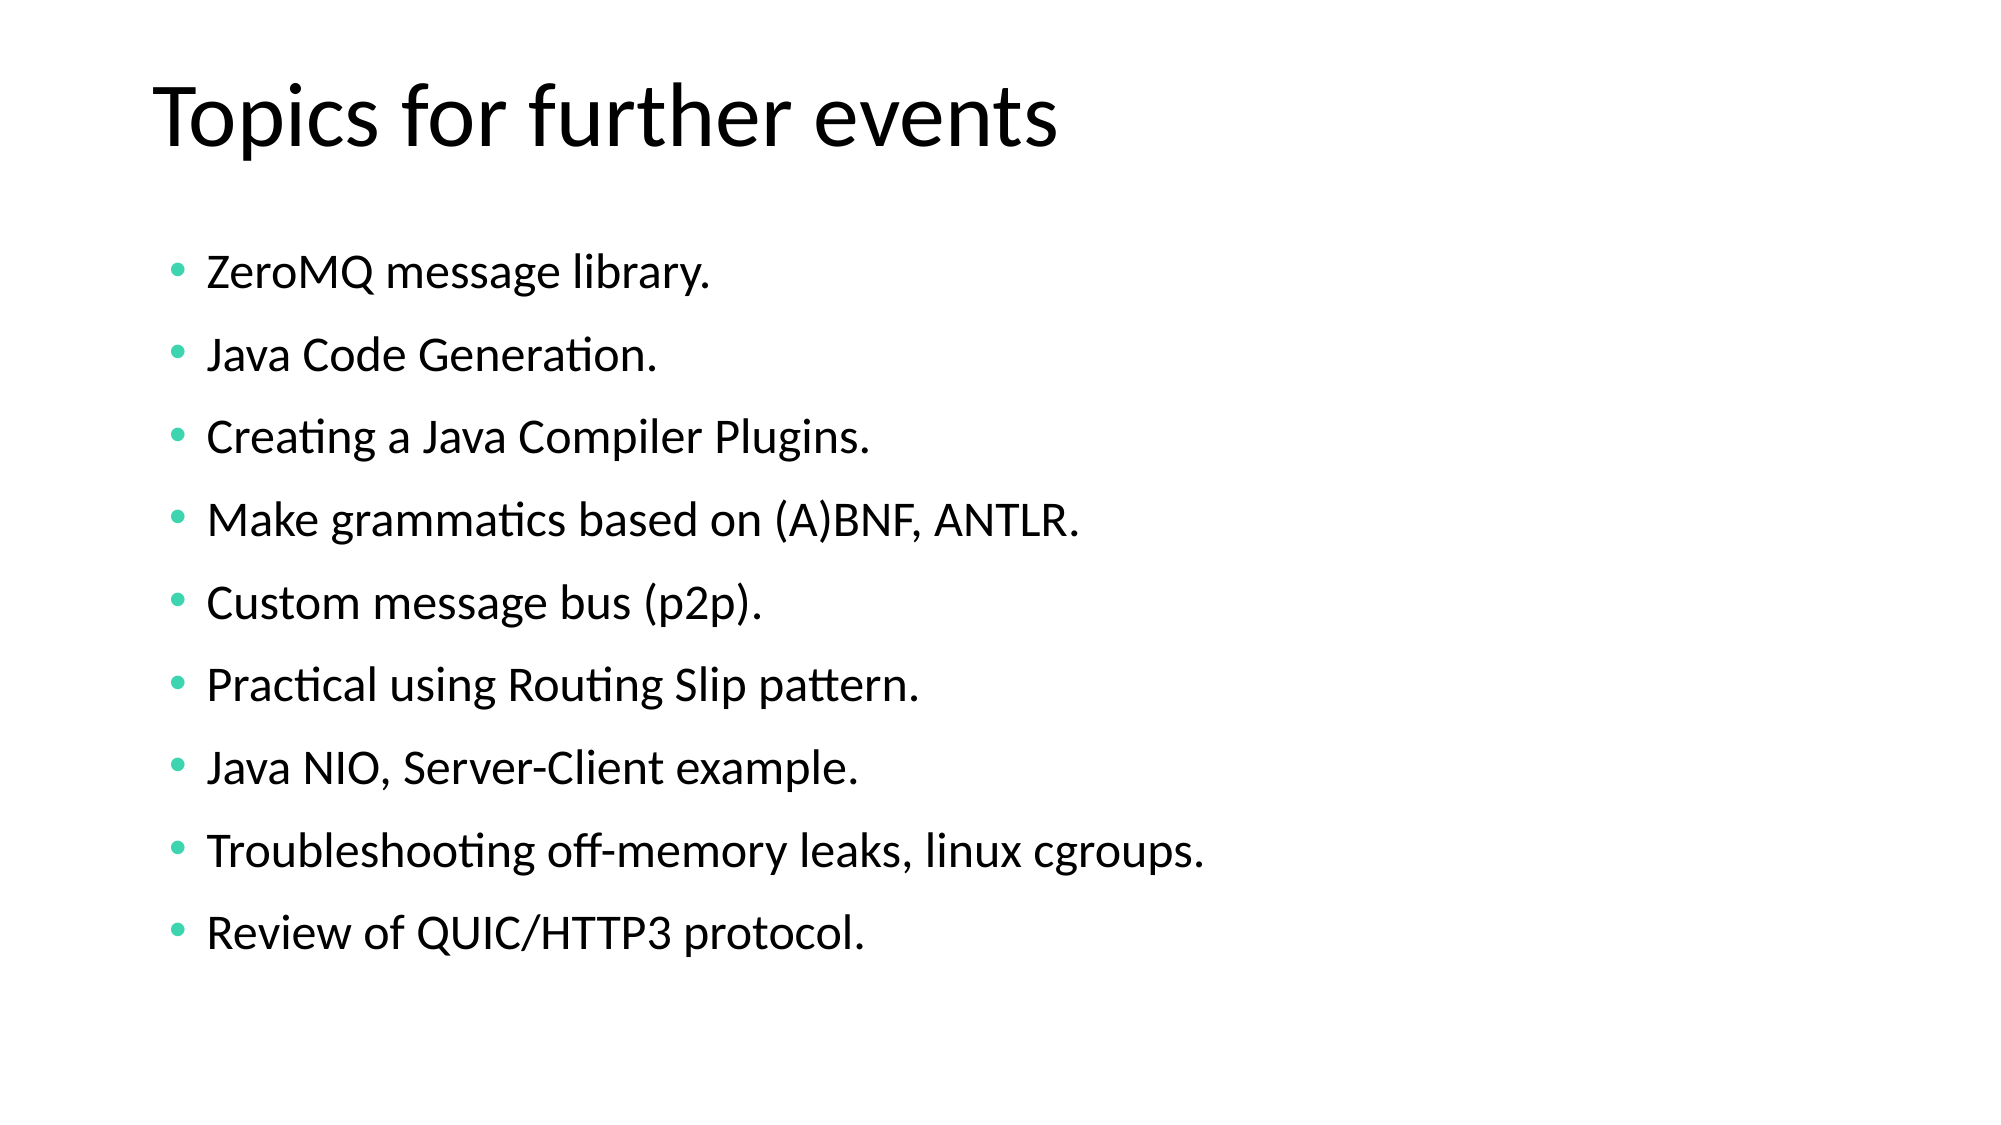

Topics for further events
ZeroMQ message library.
Java Code Generation.
Creating a Java Compiler Plugins.
Make grammatics based on (A)BNF, ANTLR.
Custom message bus (p2p).
Practical using Routing Slip pattern.
Java NIO, Server-Client example.
Troubleshooting off-memory leaks, linux cgroups.
Review of QUIC/HTTP3 protocol.